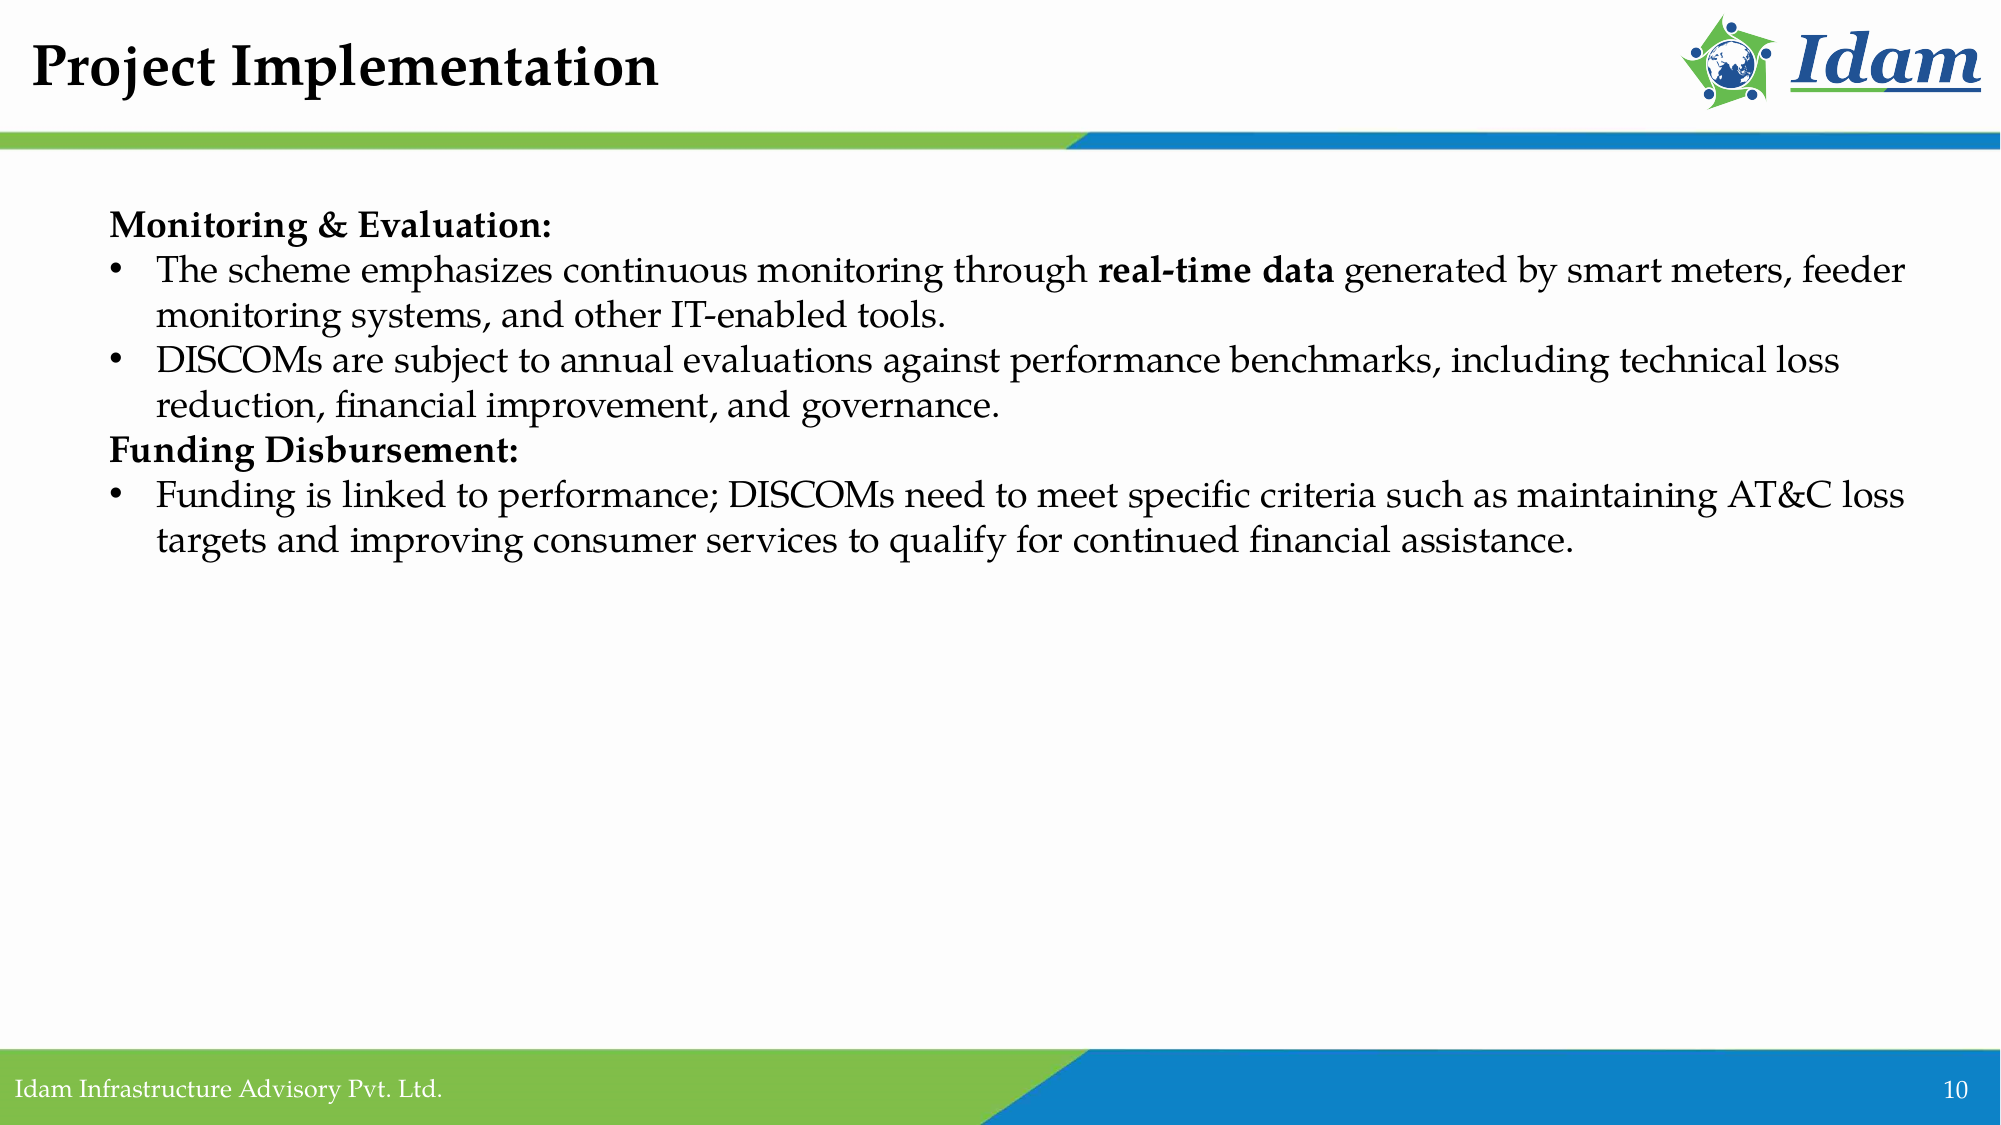

Project Implementation
Monitoring & Evaluation:
The scheme emphasizes continuous monitoring through real-time data generated by smart meters, feeder monitoring systems, and other IT-enabled tools.
DISCOMs are subject to annual evaluations against performance benchmarks, including technical loss reduction, financial improvement, and governance.
Funding Disbursement:
Funding is linked to performance; DISCOMs need to meet specific criteria such as maintaining AT&C loss targets and improving consumer services to qualify for continued financial assistance.

10